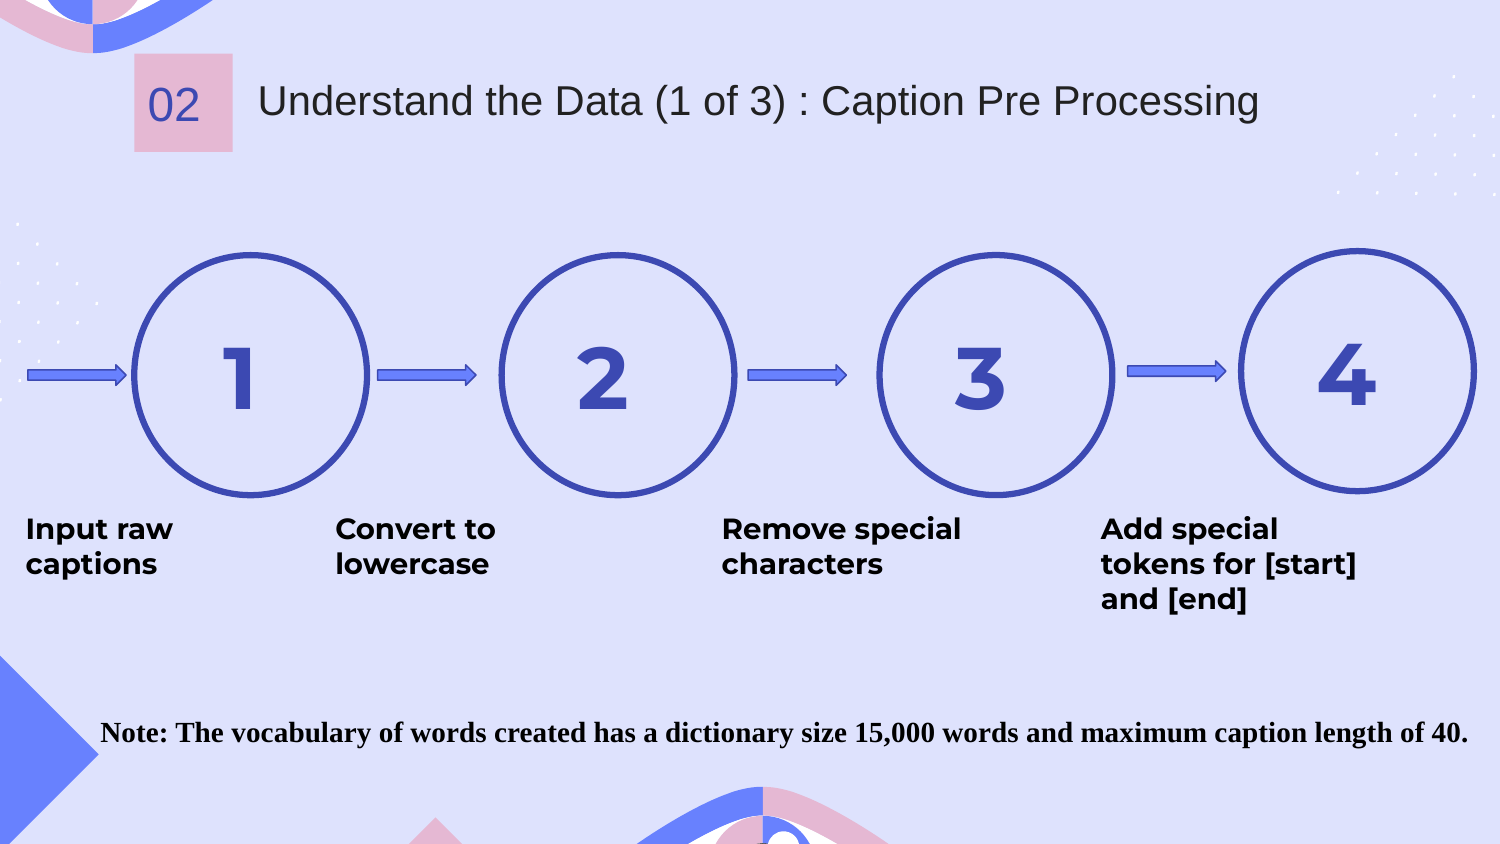

02
# Understand the Data (1 of 3) : Caption Pre Processing

4
3
1
2

Input raw captions
Convert to lowercase
Remove special characters
Add special tokens for [start] and [end]
Note: The vocabulary of words created has a dictionary size 15,000 words and maximum caption length of 40.